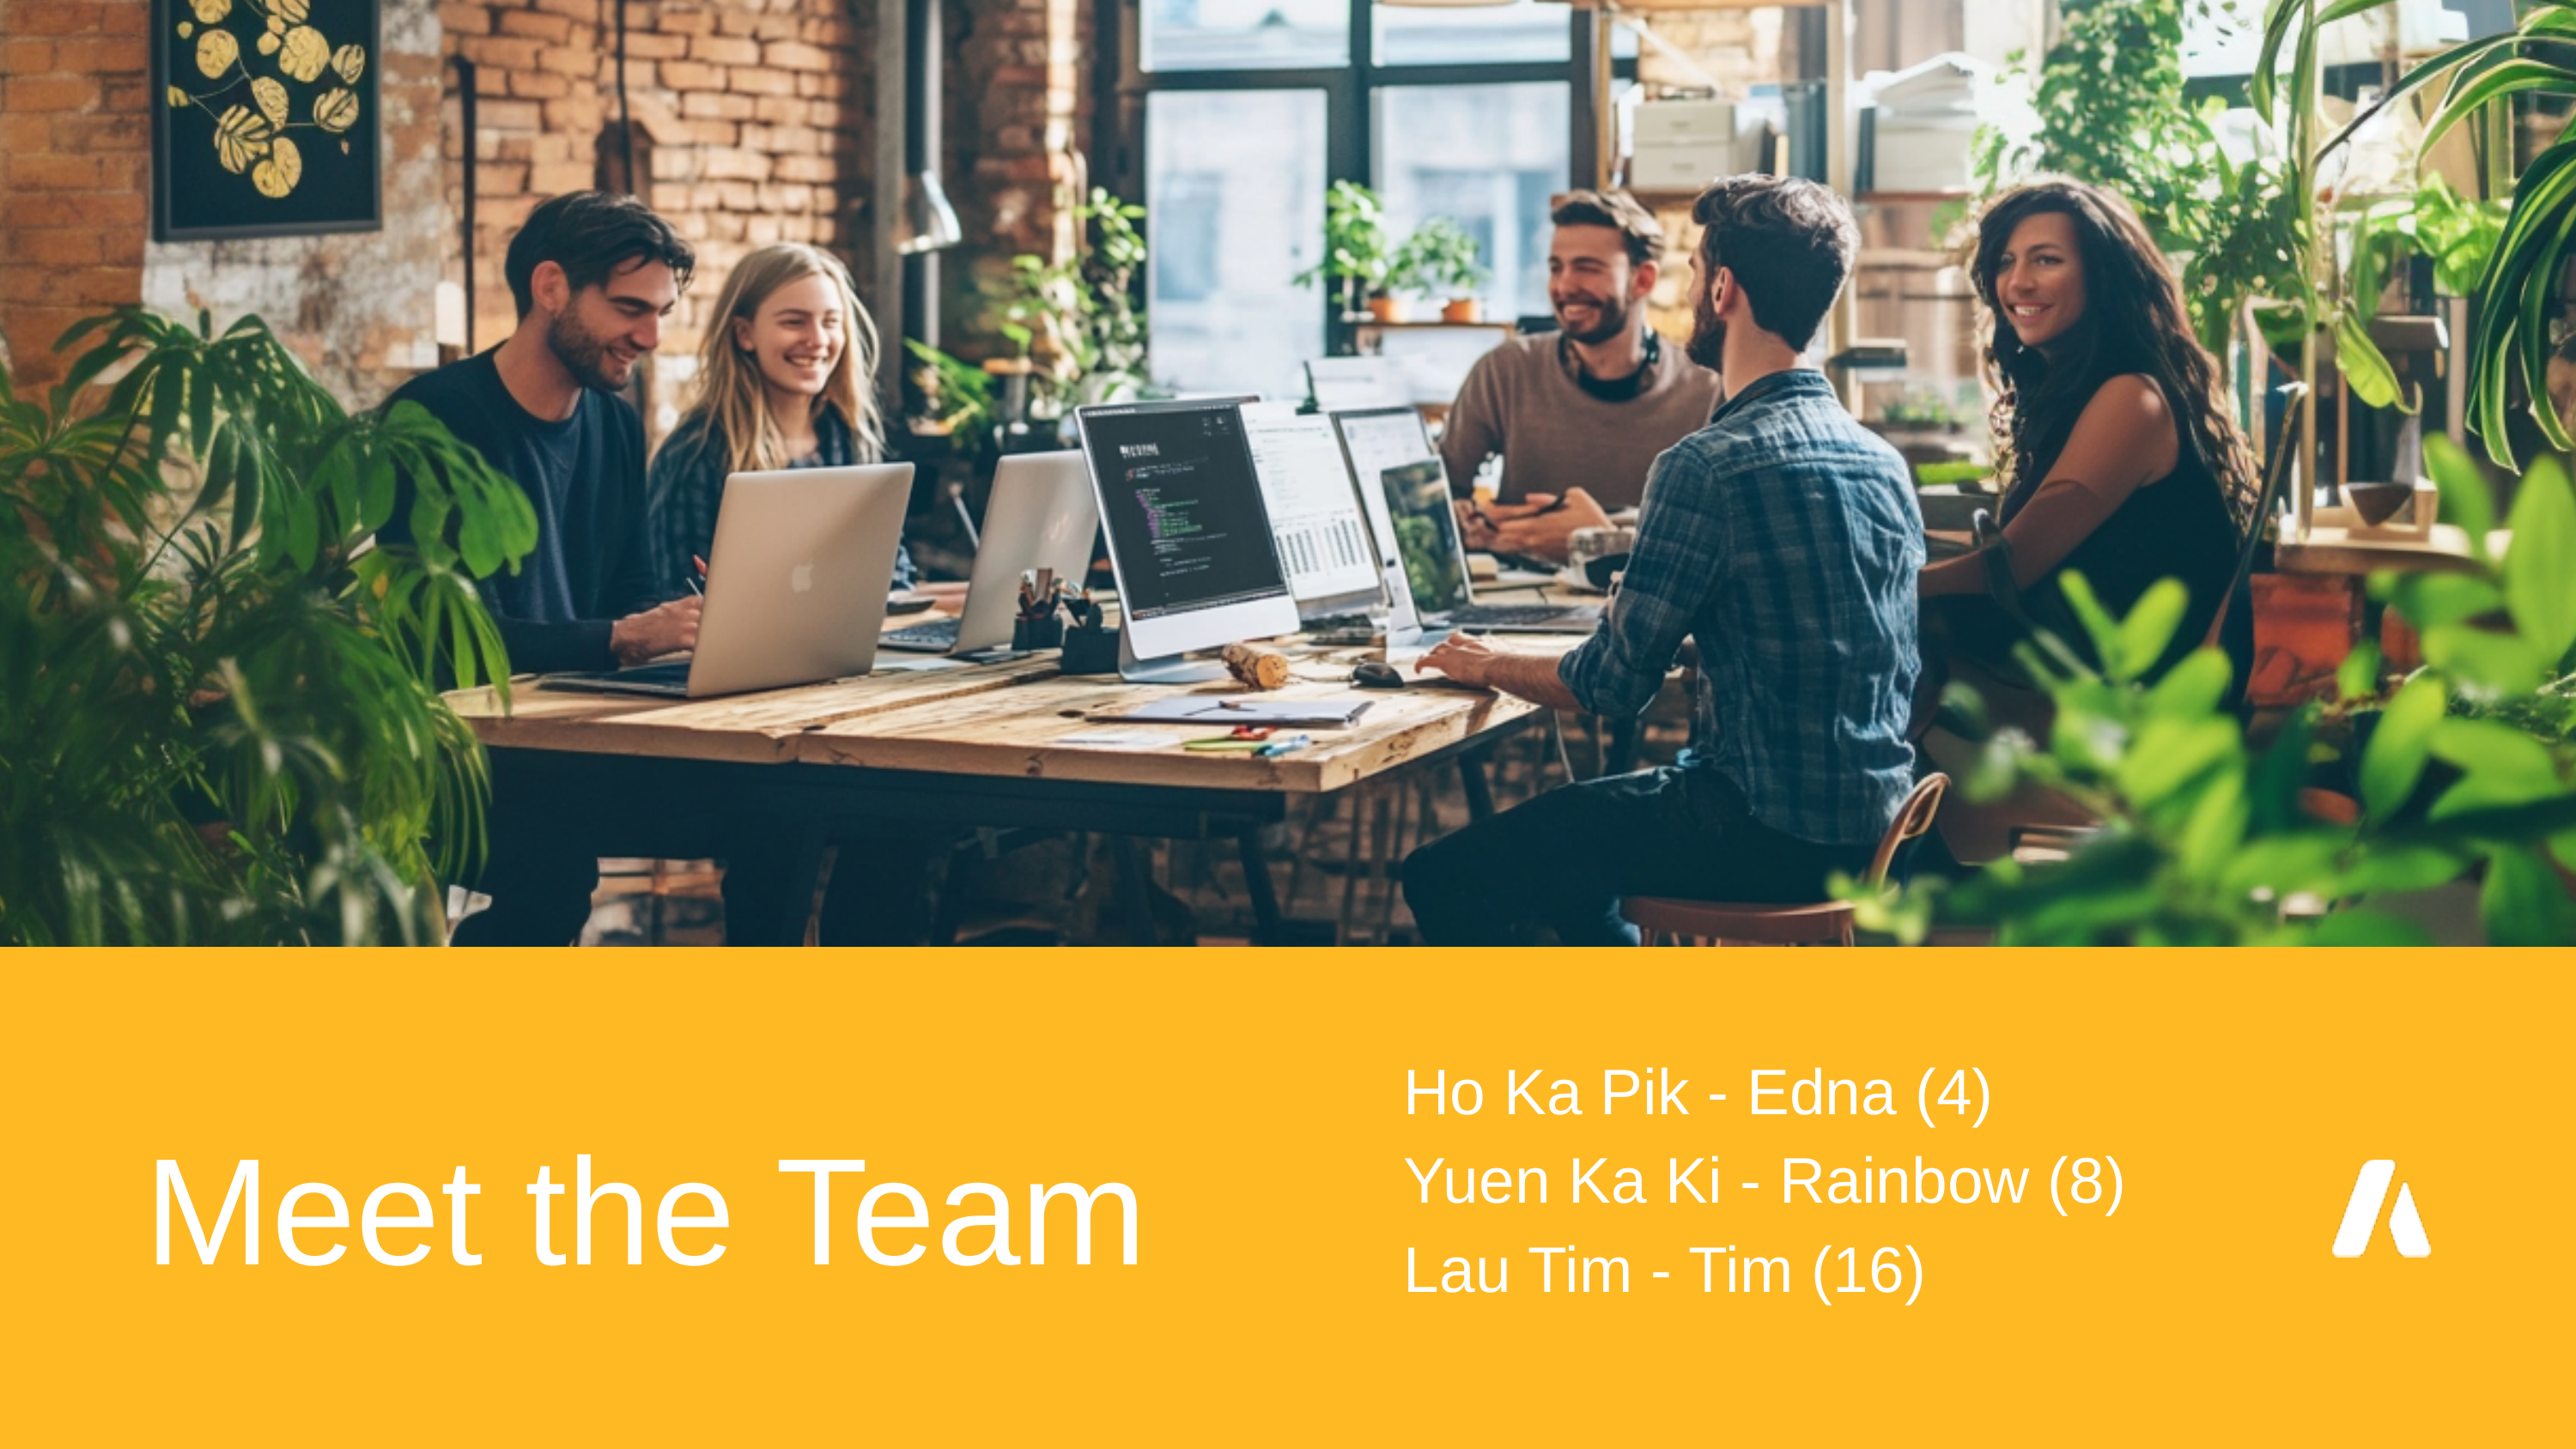

Ho Ka Pik - Edna (4)

Yuen Ka Ki - Rainbow (8)

Lau Tim - Tim (16)
Meet the Team